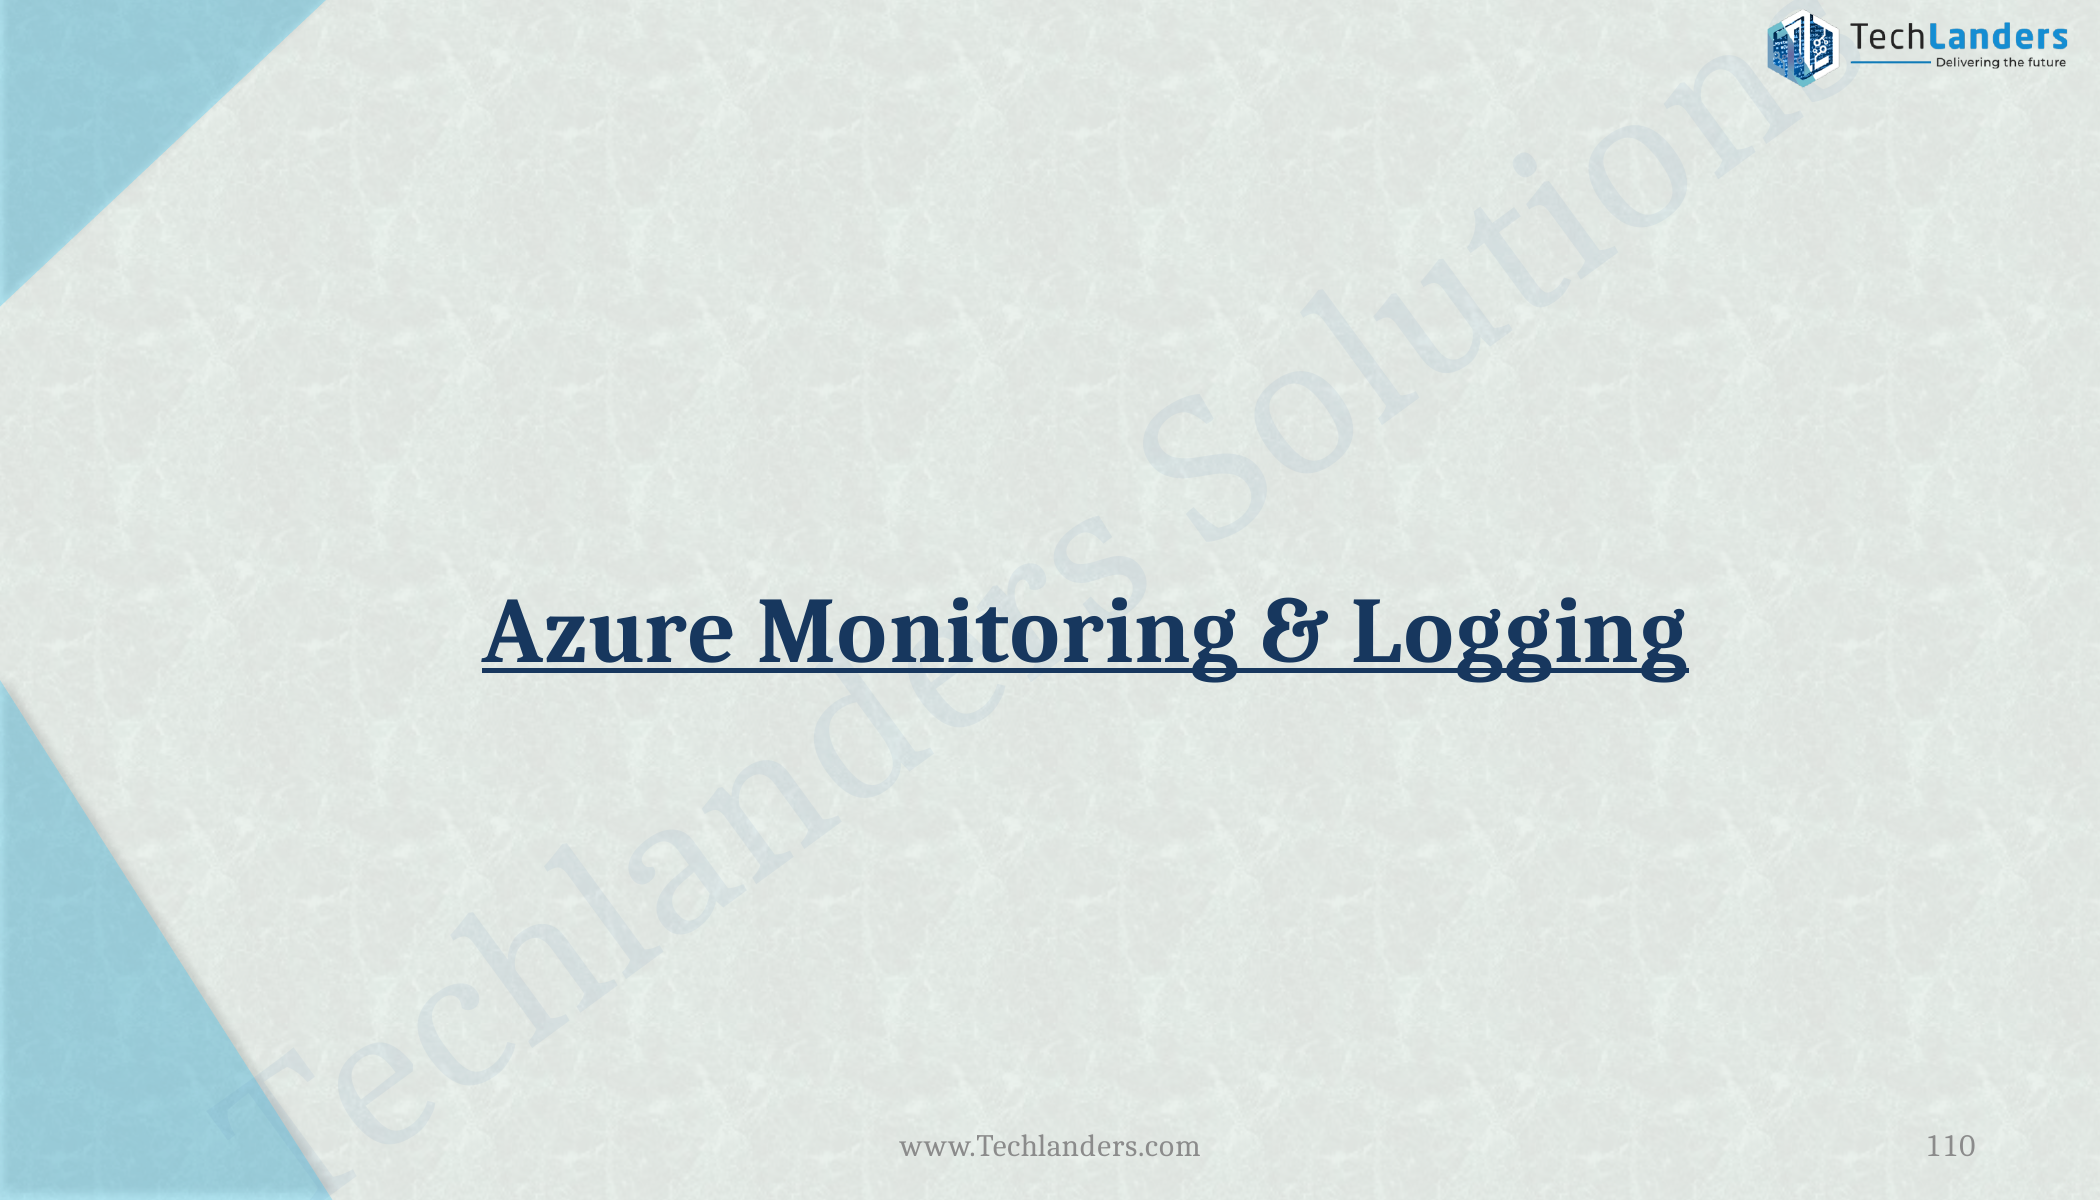

# Azure Monitoring & Logging
www.Techlanders.com
110